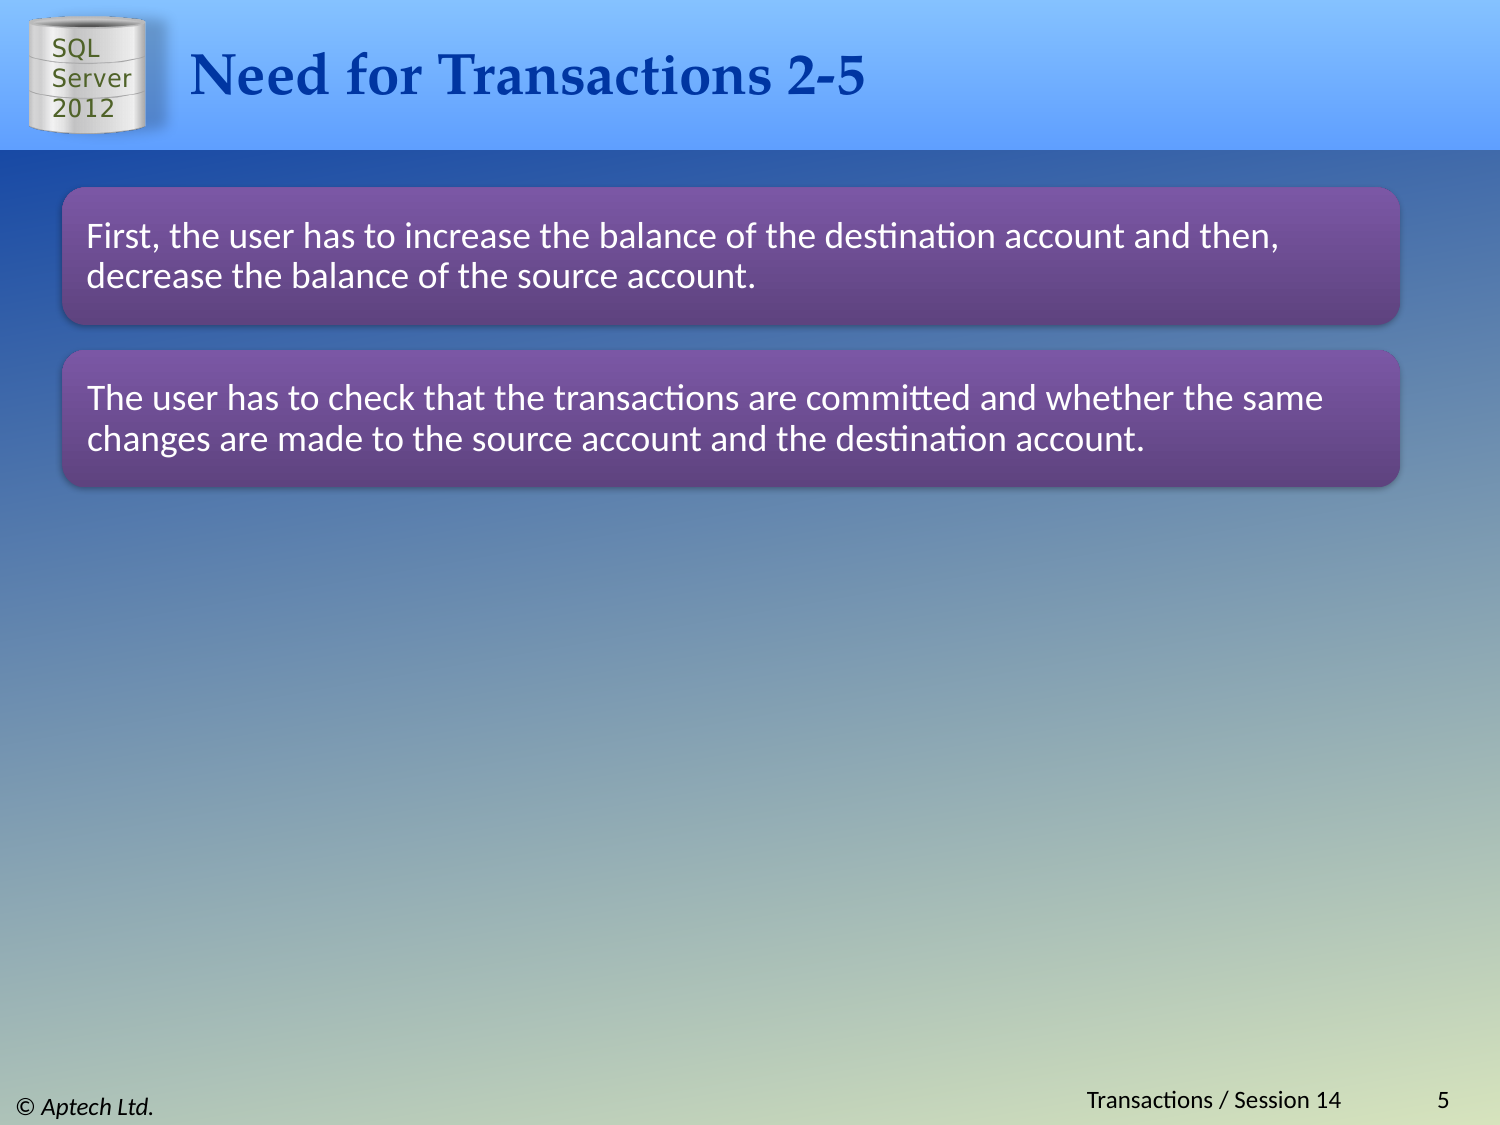

# Need for Transactions 2-5

First, the user has to increase the balance of the destination account and then, decrease the balance of the source account.

The user has to check that the transactions are committed and whether the same changes are made to the source account and the destination account.
Transactions / Session 14
5